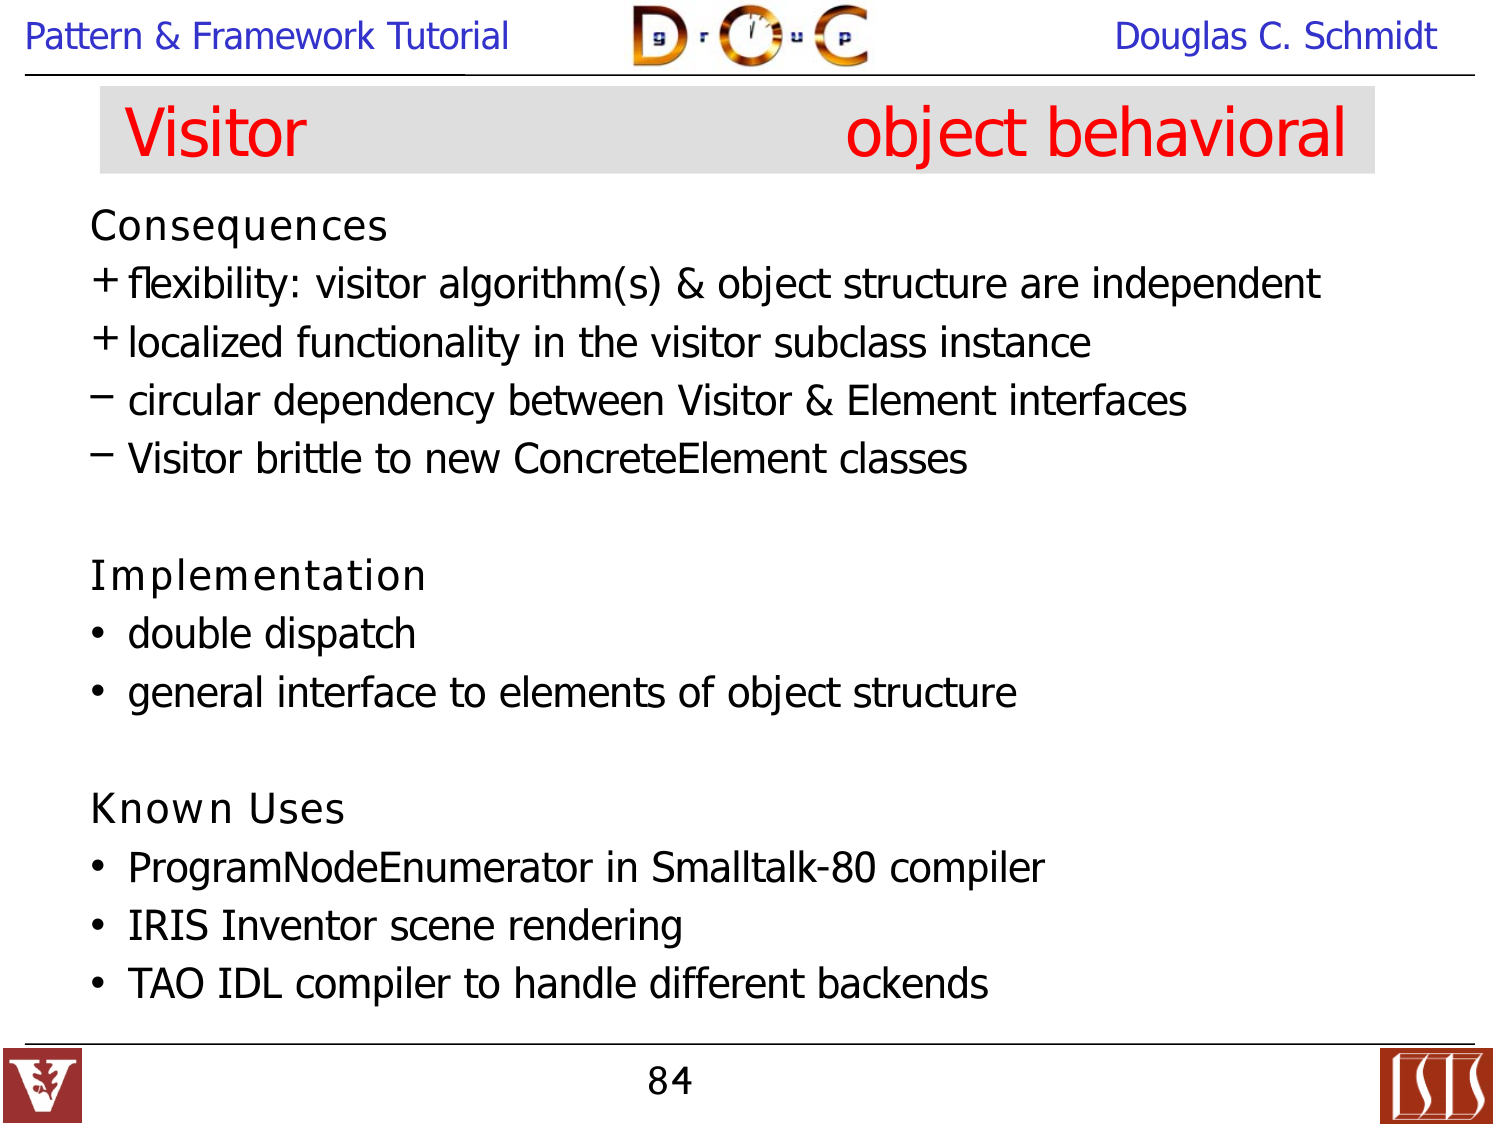

# Visitor                          object behavioral
Consequences
flexibility: visitor algorithm(s) & object structure are independent
localized functionality in the visitor subclass instance
circular dependency between Visitor & Element interfaces
Visitor brittle to new ConcreteElement classes

Implementation
double dispatch
general interface to elements of object structure

Known Uses
ProgramNodeEnumerator in Smalltalk-80 compiler
IRIS Inventor scene rendering
TAO IDL compiler to handle different backends